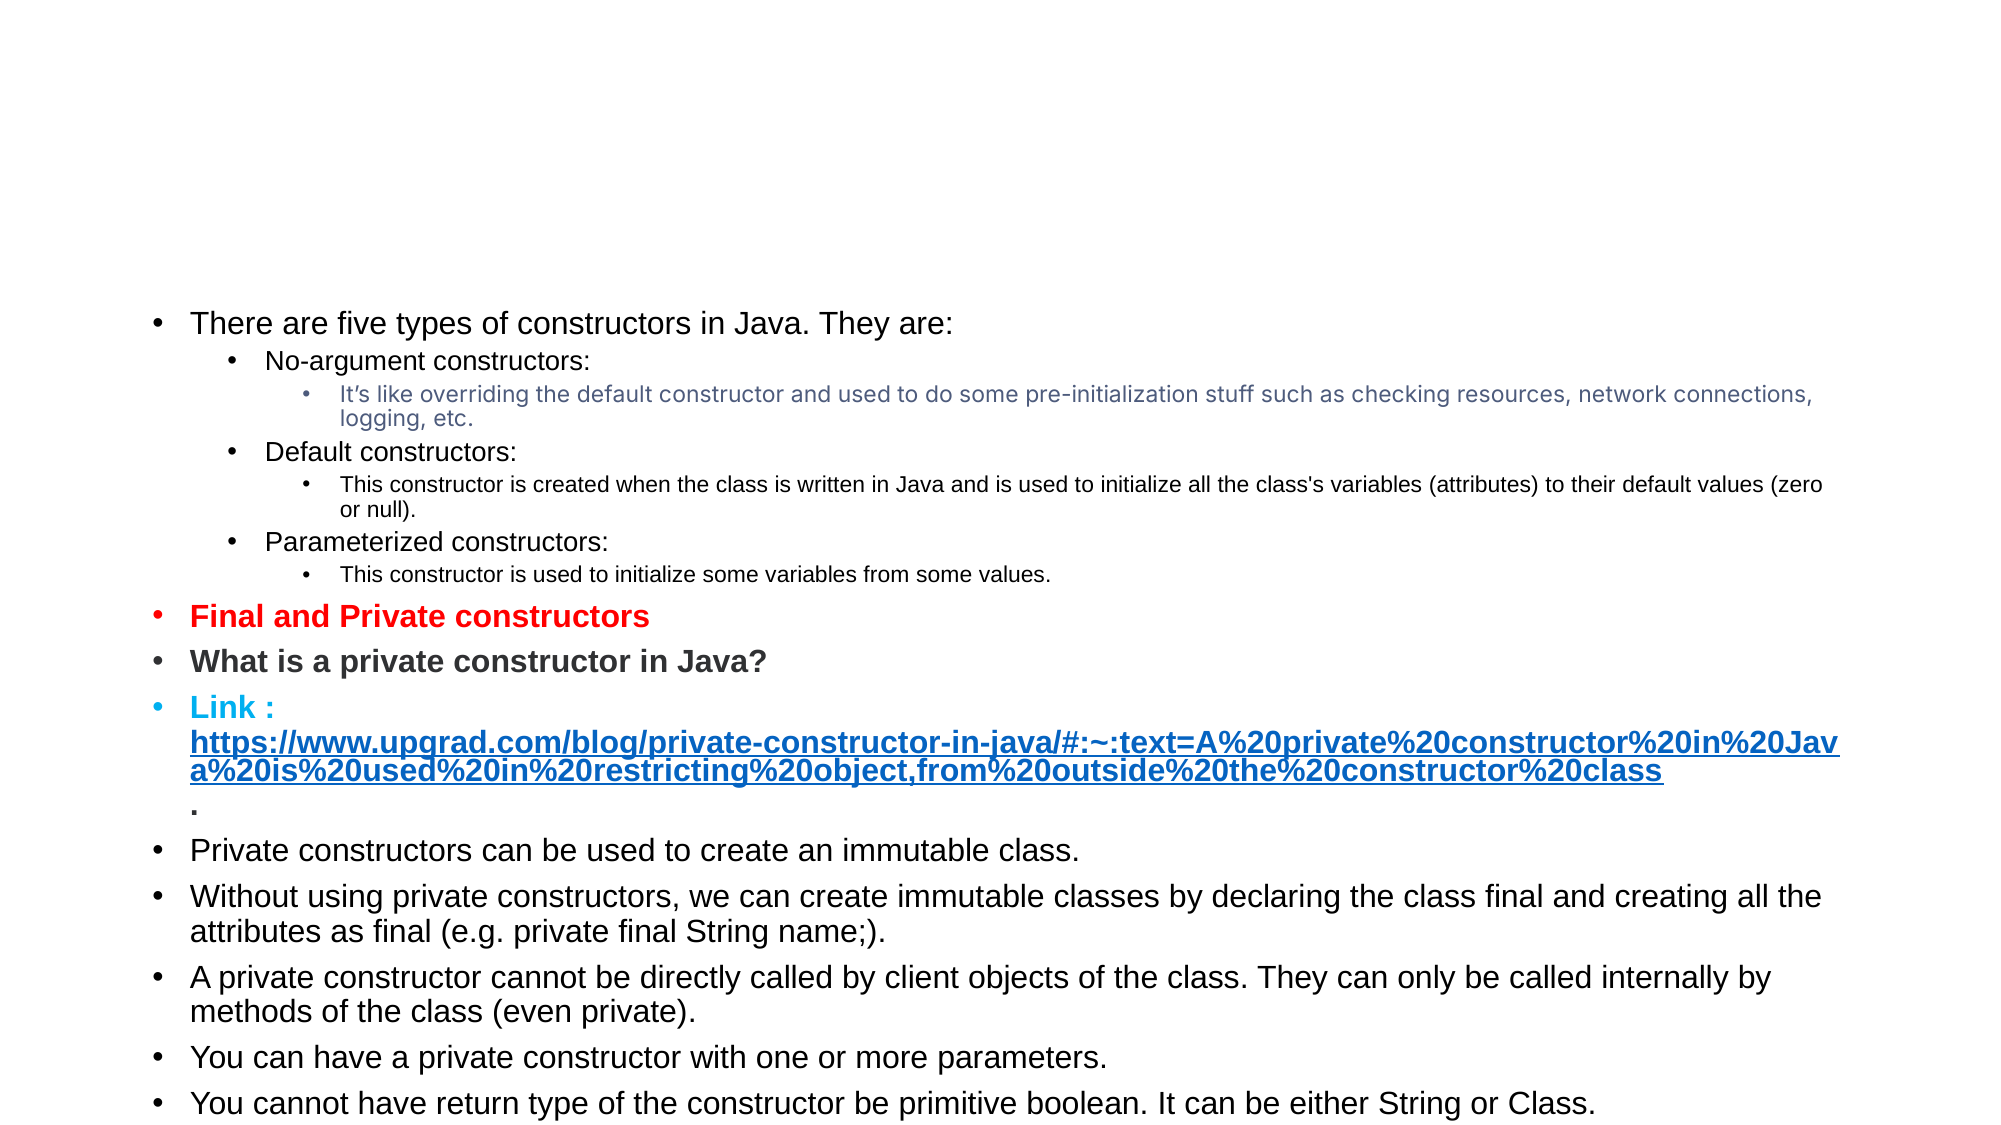

#
There are five types of constructors in Java. They are:
No-argument constructors:
It’s like overriding the default constructor and used to do some pre-initialization stuff such as checking resources, network connections, logging, etc.
Default constructors:
This constructor is created when the class is written in Java and is used to initialize all the class's variables (attributes) to their default values (zero or null).
Parameterized constructors:
This constructor is used to initialize some variables from some values.
Final and Private constructors
What is a private constructor in Java?
Link : https://www.upgrad.com/blog/private-constructor-in-java/#:~:text=A%20private%20constructor%20in%20Java%20is%20used%20in%20restricting%20object,from%20outside%20the%20constructor%20class.
Private constructors can be used to create an immutable class.
Without using private constructors, we can create immutable classes by declaring the class final and creating all the attributes as final (e.g. private final String name;).
A private constructor cannot be directly called by client objects of the class. They can only be called internally by methods of the class (even private).
You can have a private constructor with one or more parameters.
You cannot have return type of the constructor be primitive boolean. It can be either String or Class.